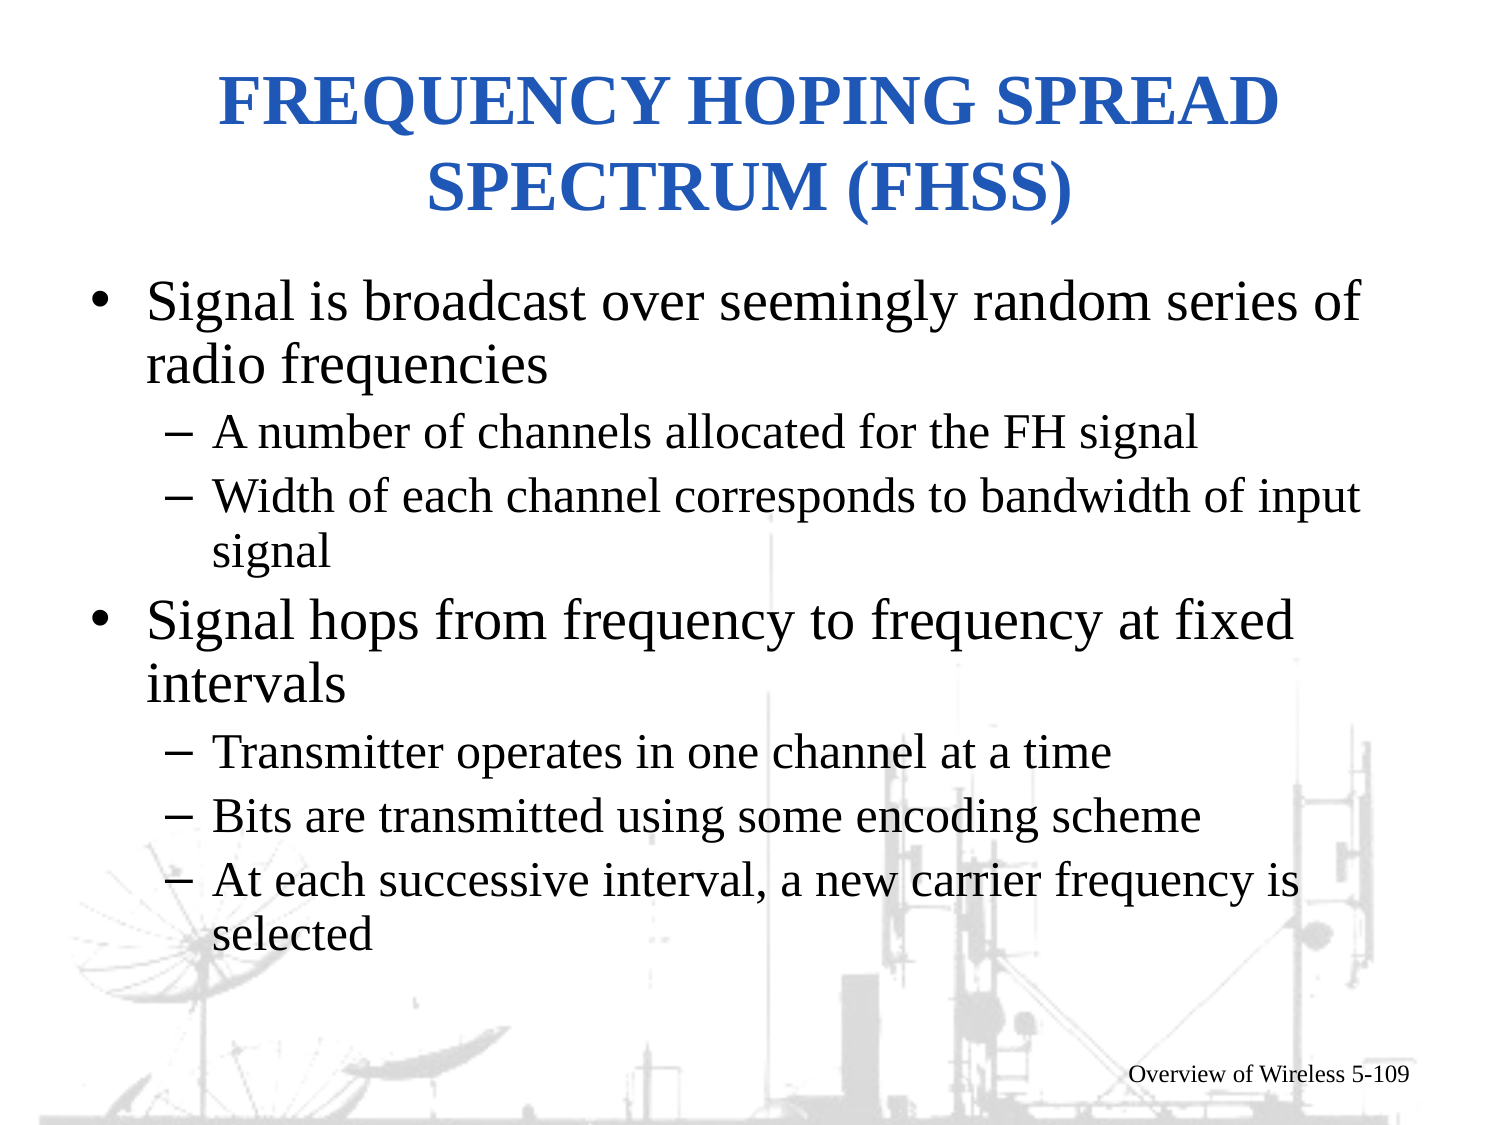

# Frequency Hoping Spread Spectrum (FHSS)
Signal is broadcast over seemingly random series of radio frequencies
A number of channels allocated for the FH signal
Width of each channel corresponds to bandwidth of input signal
Signal hops from frequency to frequency at fixed intervals
Transmitter operates in one channel at a time
Bits are transmitted using some encoding scheme
At each successive interval, a new carrier frequency is selected
Overview of Wireless 5-109